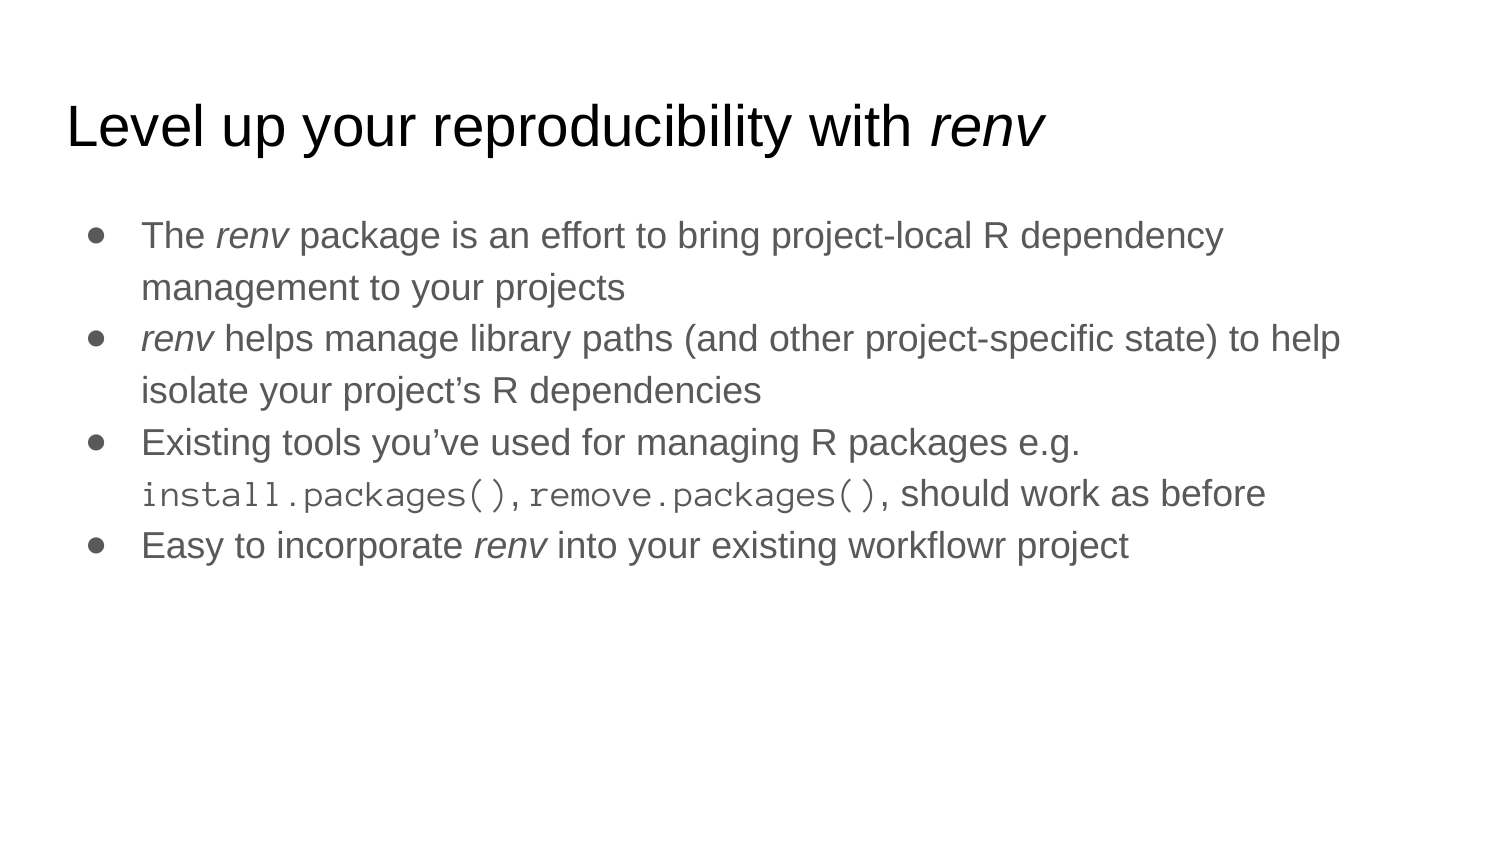

# Level up your reproducibility with renv
The renv package is an effort to bring project-local R dependency management to your projects
renv helps manage library paths (and other project-specific state) to help isolate your project’s R dependencies
Existing tools you’ve used for managing R packages e.g. install.packages(), remove.packages(), should work as before
Easy to incorporate renv into your existing workflowr project